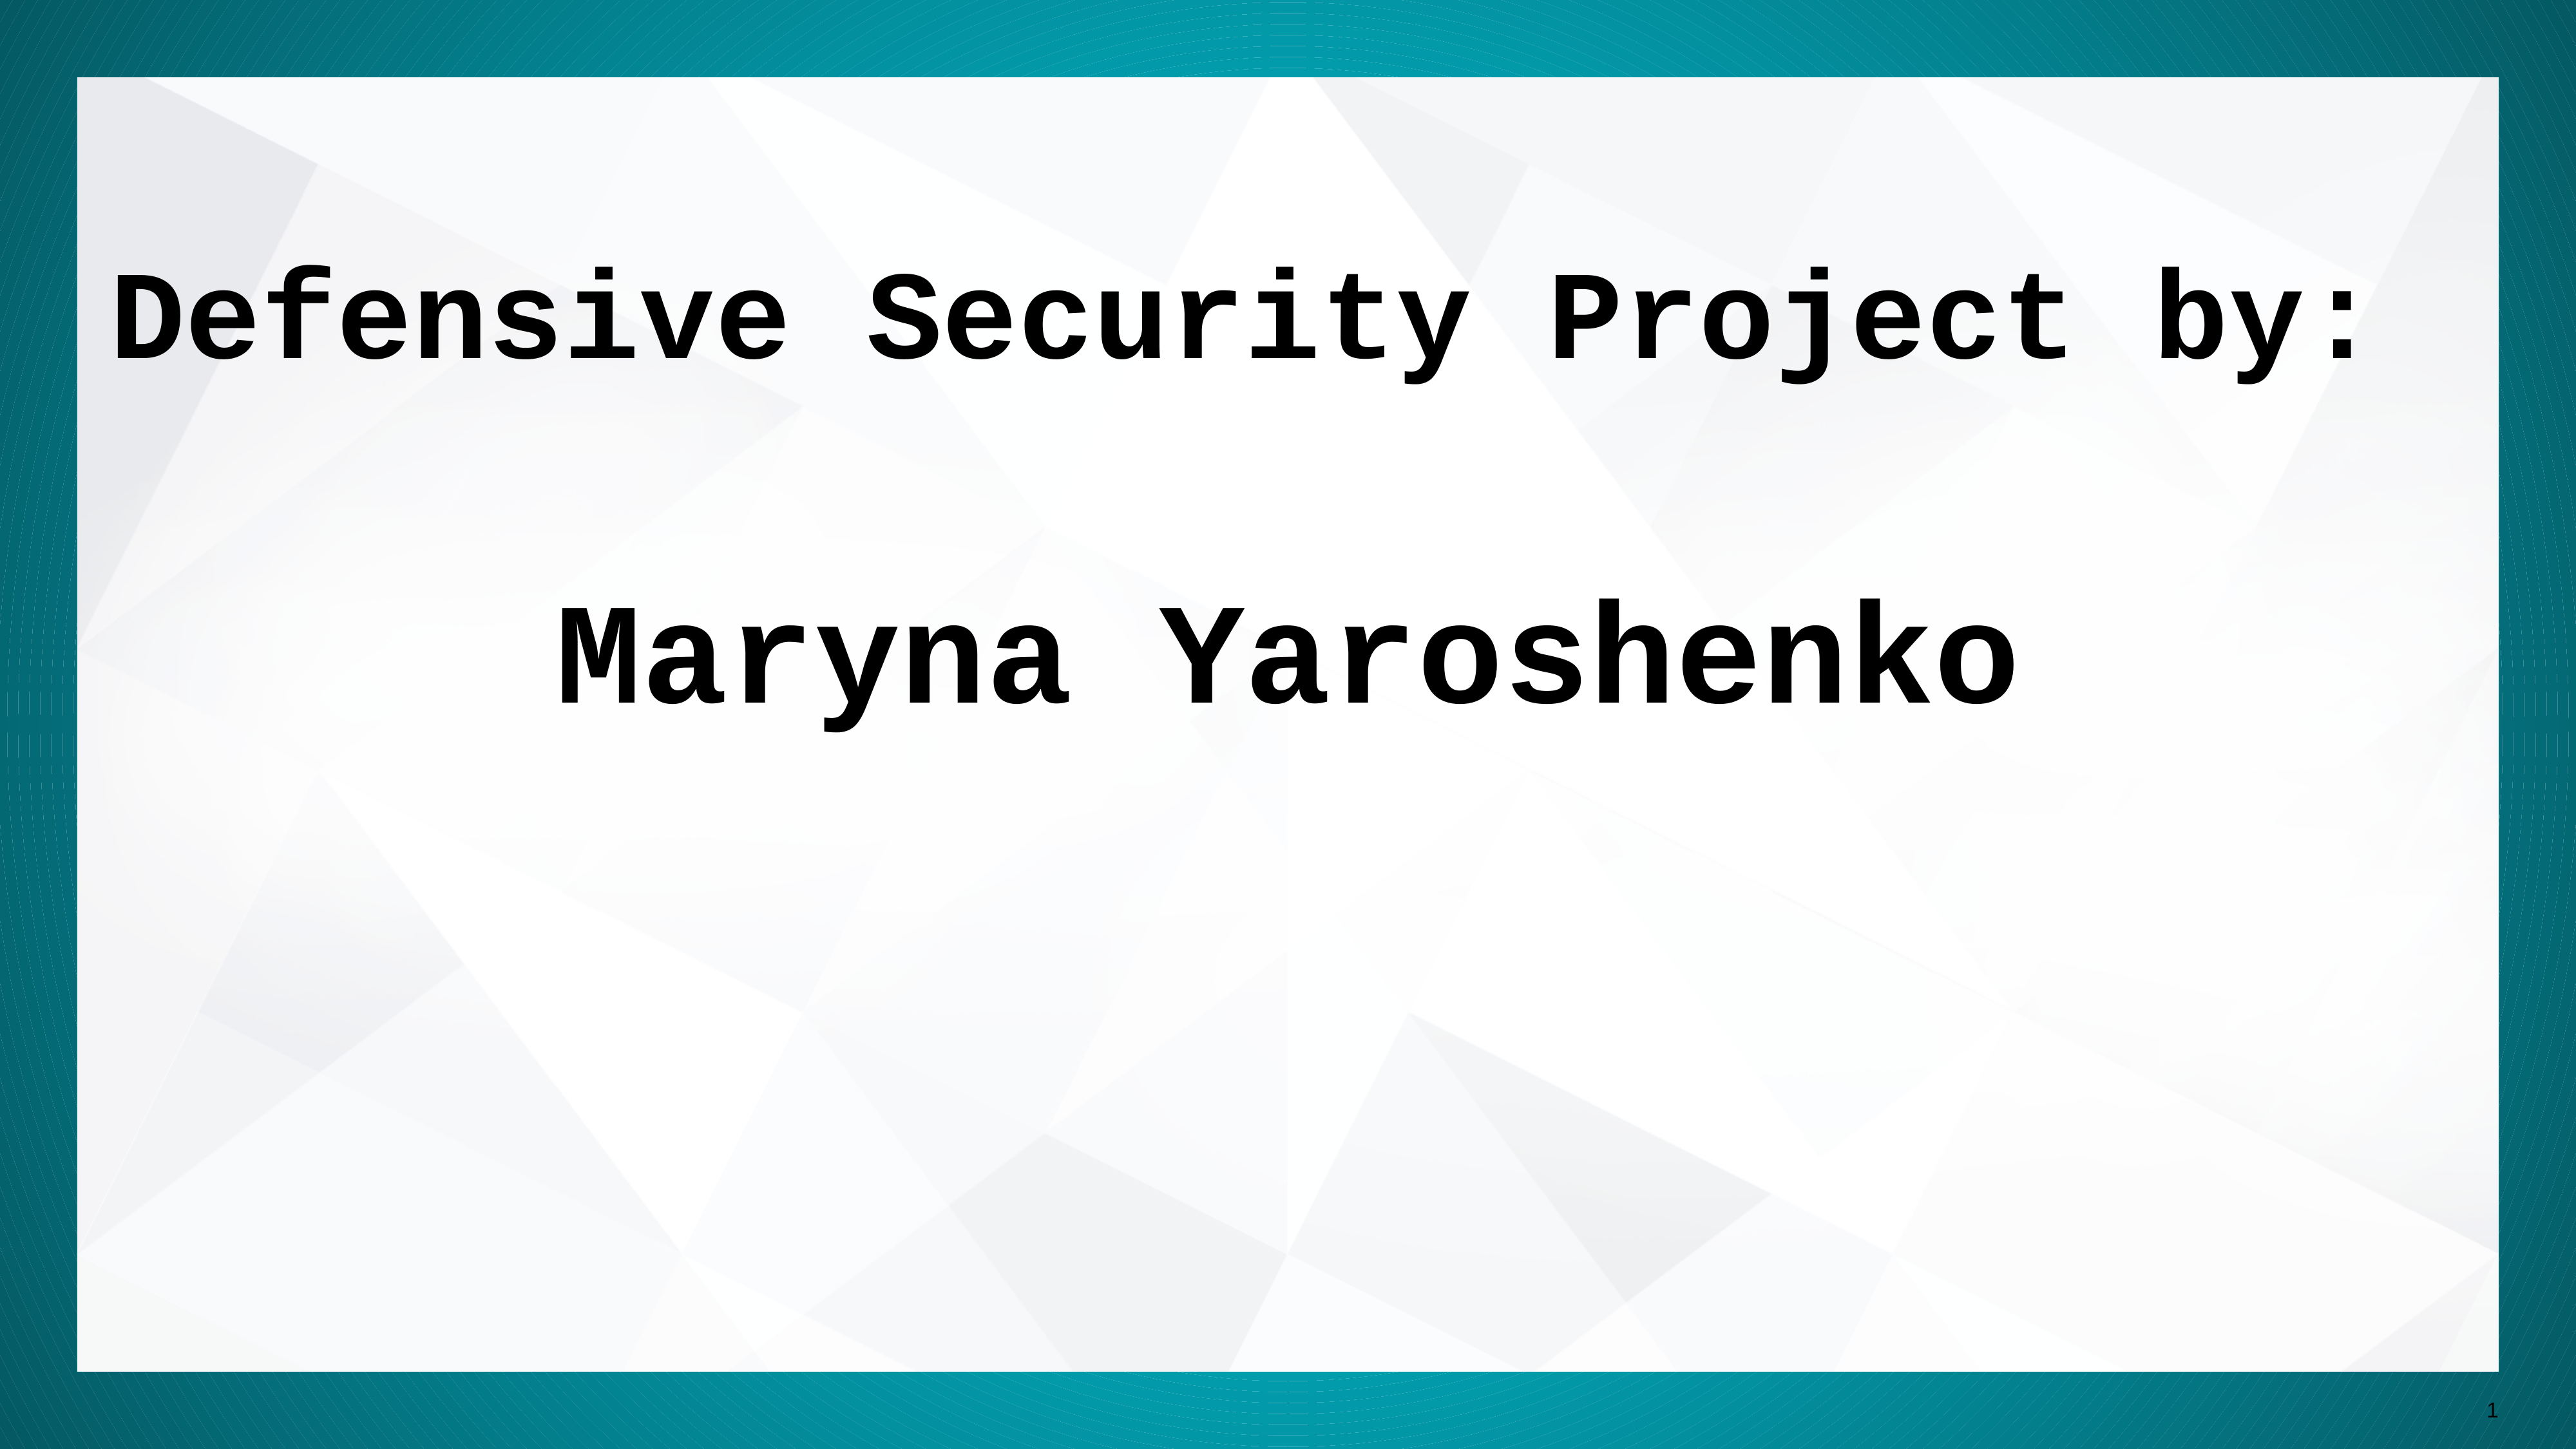

# Defensive Security Project by:

Maryna Yaroshenko

1